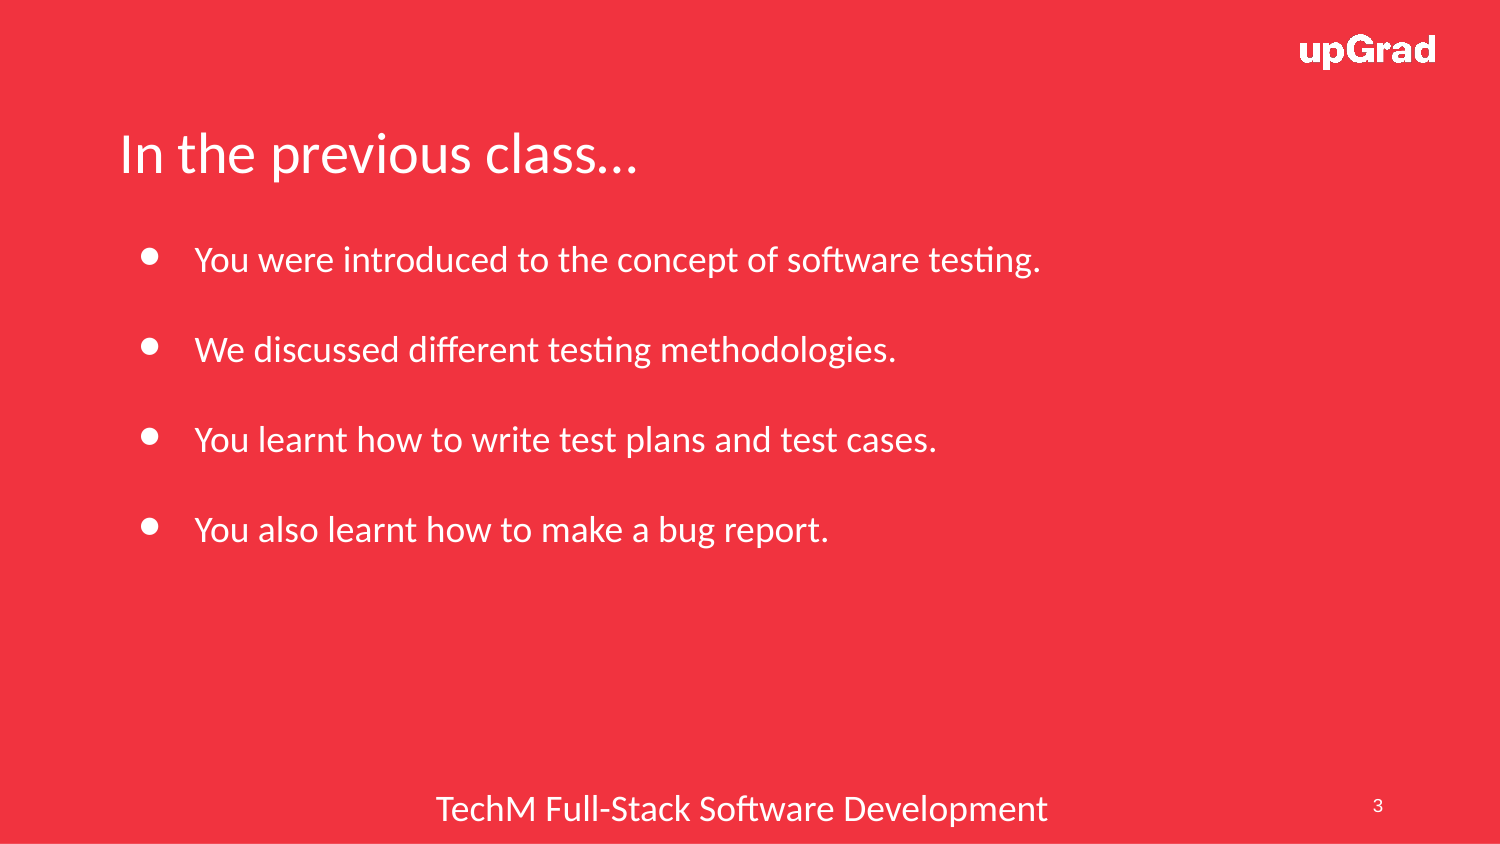

In the previous class…
You were introduced to the concept of software testing.

We discussed different testing methodologies.

You learnt how to write test plans and test cases.

You also learnt how to make a bug report.
3
TechM Full-Stack Software Development